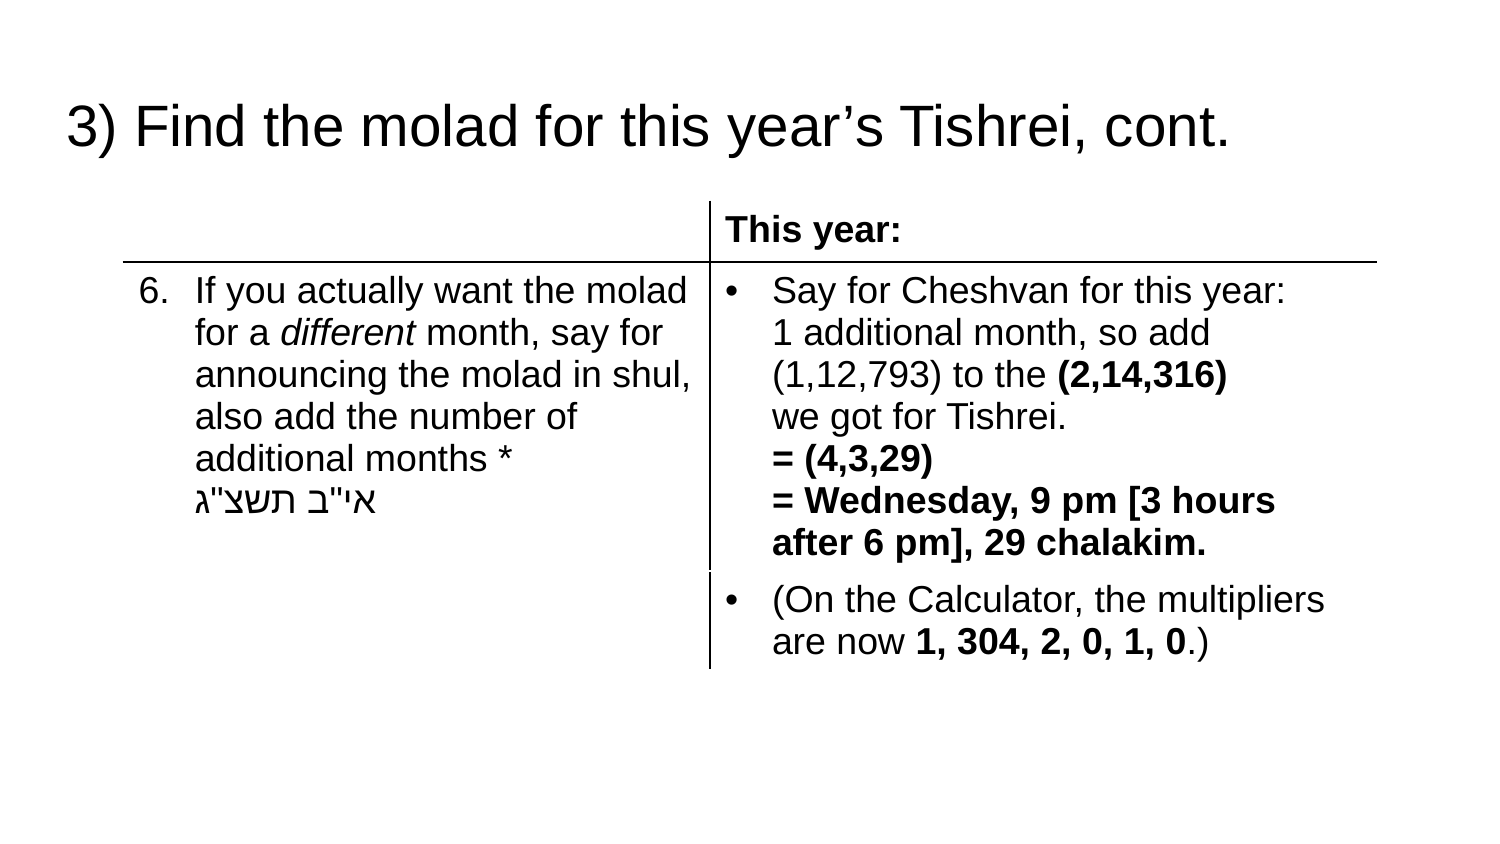

# 3) Find the molad for this year’s Tishrei, cont.
|  | This year: |
| --- | --- |
| If you actually want the molad for a different month, say for announcing the molad in shul, also add the number of additional months \* אי"ב תשצ"ג | Say for Cheshvan for this year: 1 additional month, so add (1,12,793) to the (2,14,316) we got for Tishrei. = (4,3,29) = Wednesday, 9 pm [3 hours after 6 pm], 29 chalakim. |
|  | (On the Calculator, the multipliers are now 1, 304, 2, 0, 1, 0.) |